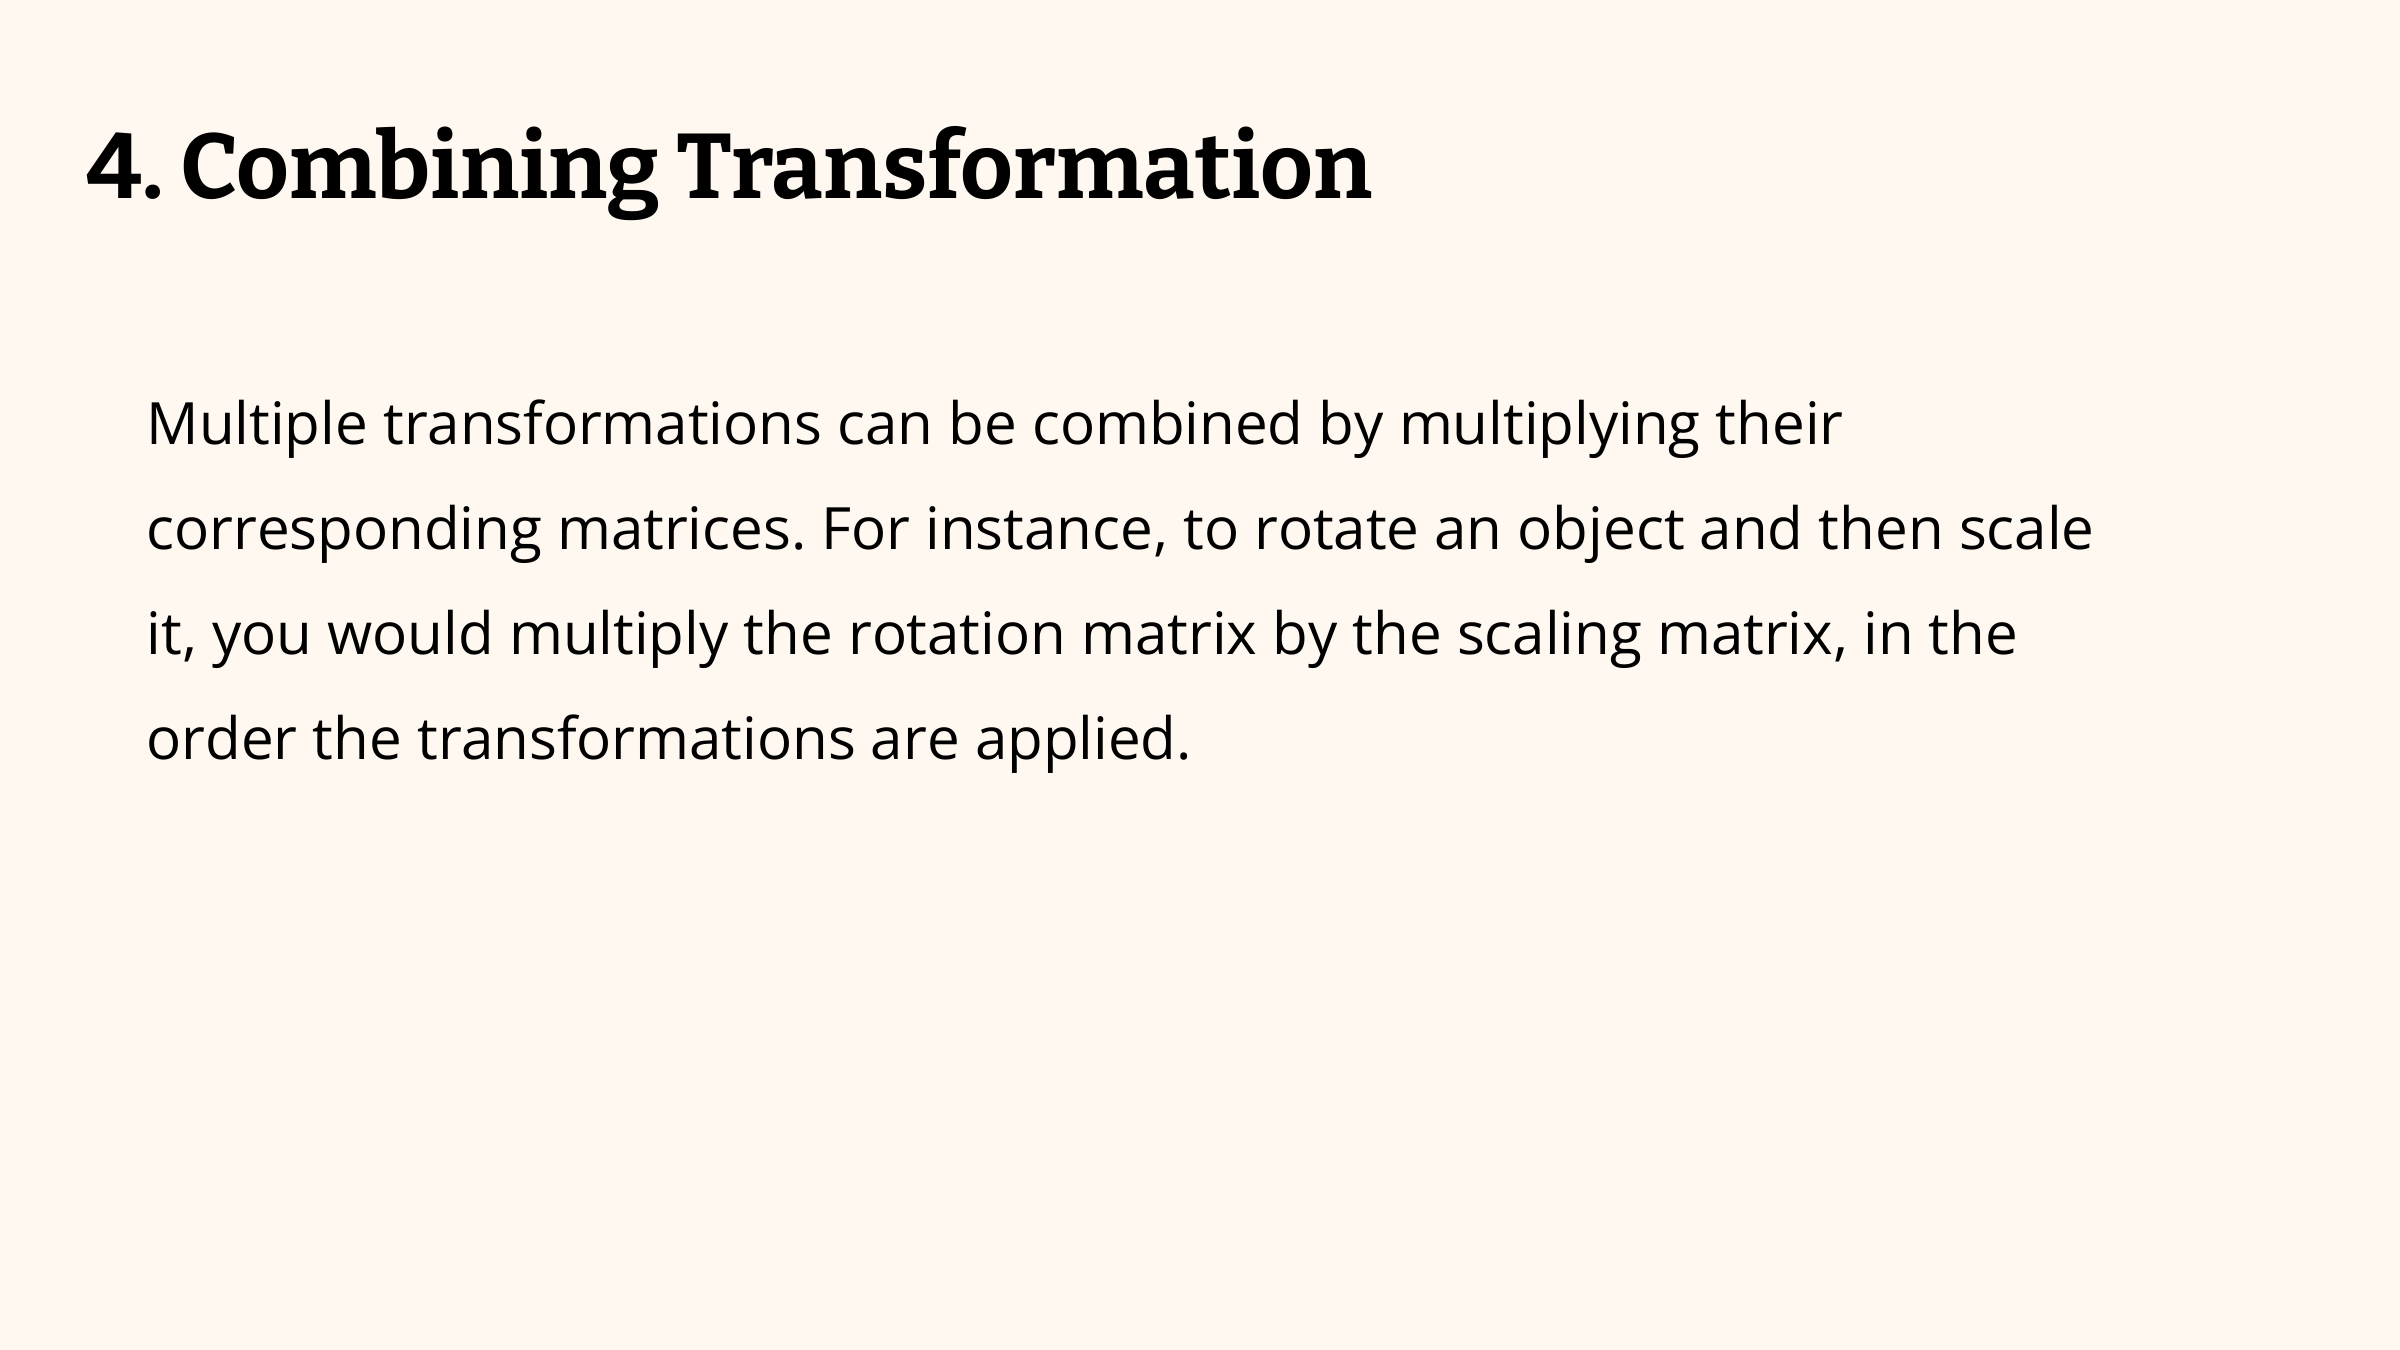

4. Combining Transformation
Multiple transformations can be combined by multiplying their corresponding matrices. For instance, to rotate an object and then scale it, you would multiply the rotation matrix by the scaling matrix, in the order the transformations are applied.